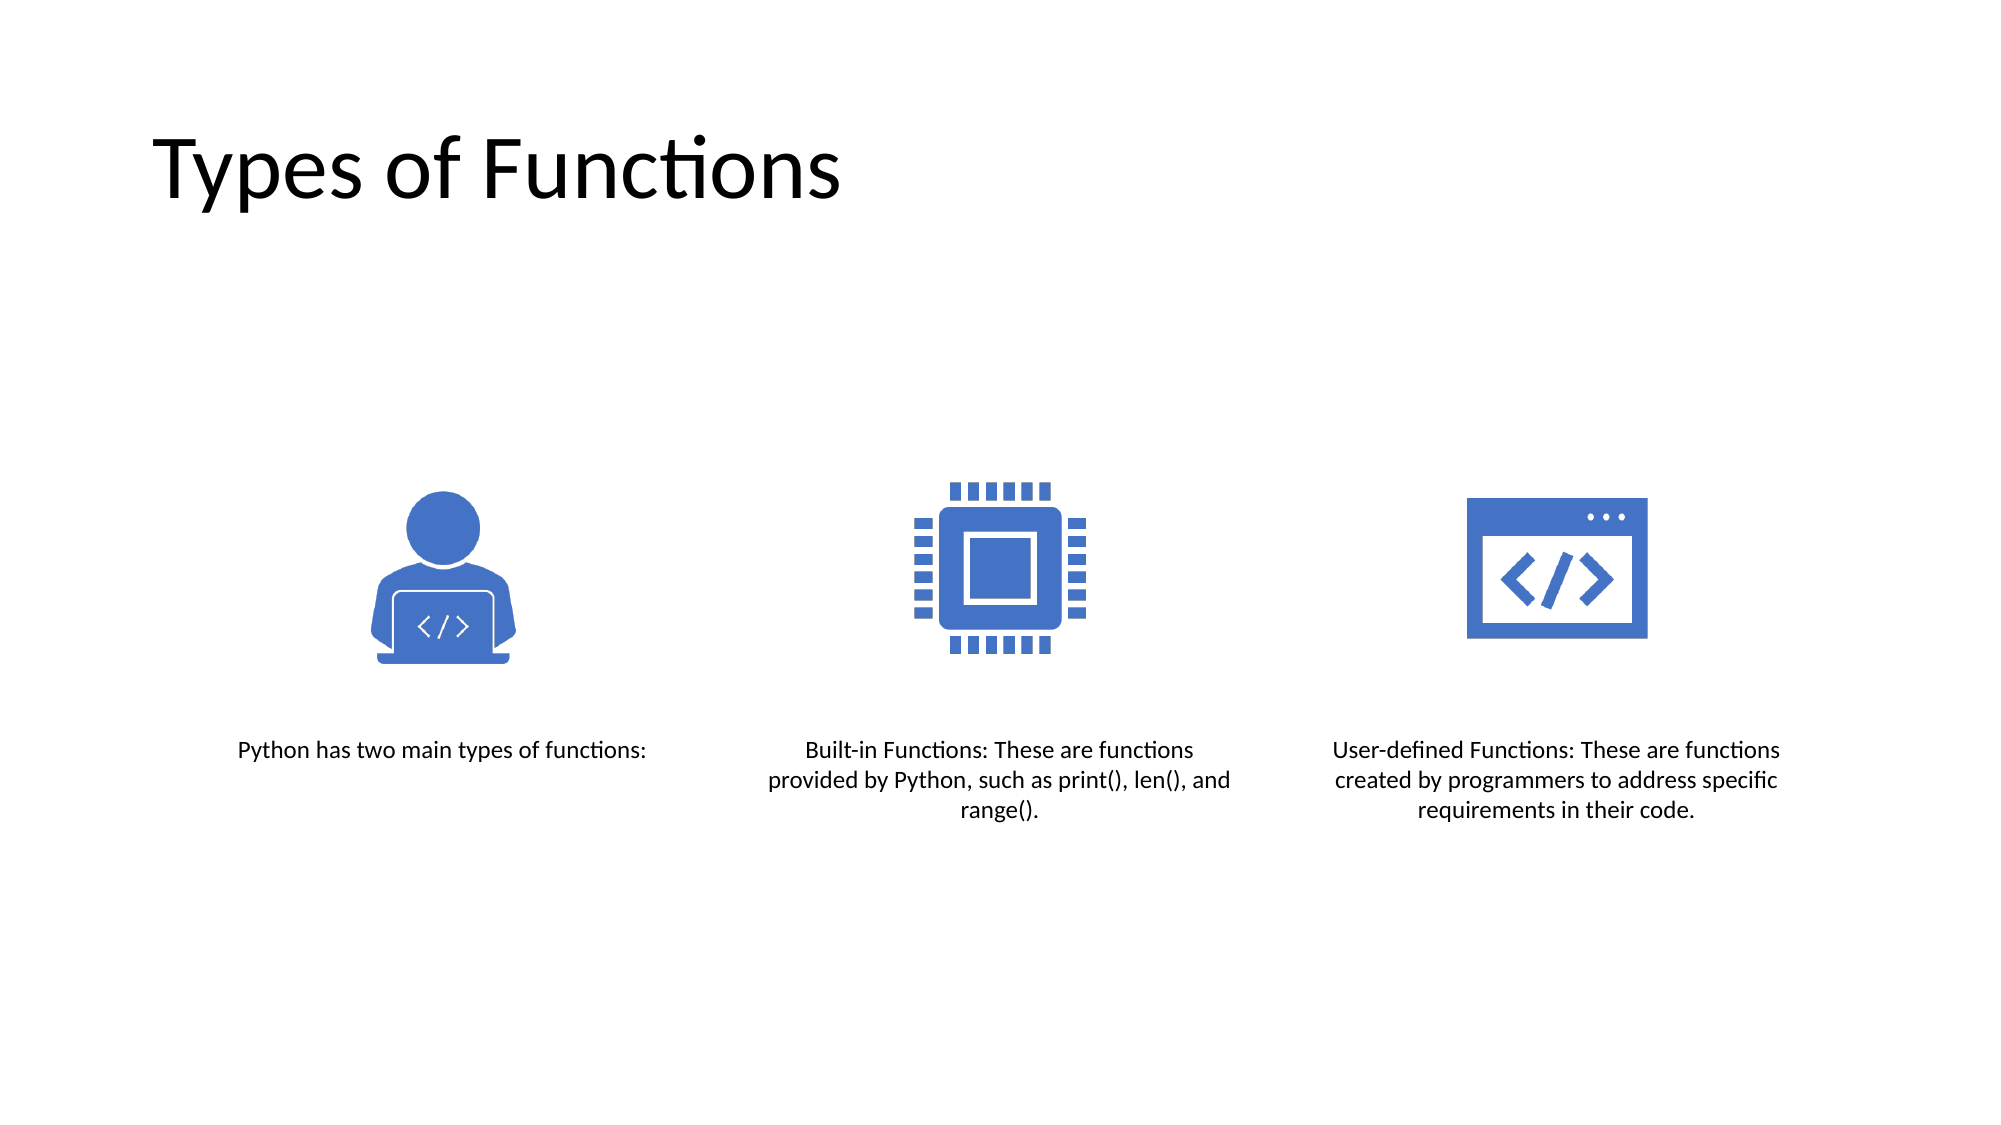

# Types of Functions
Python has two main types of functions:
Built-in Functions: These are functions provided by Python, such as print(), len(), and range().
User-defined Functions: These are functions created by programmers to address specific requirements in their code.